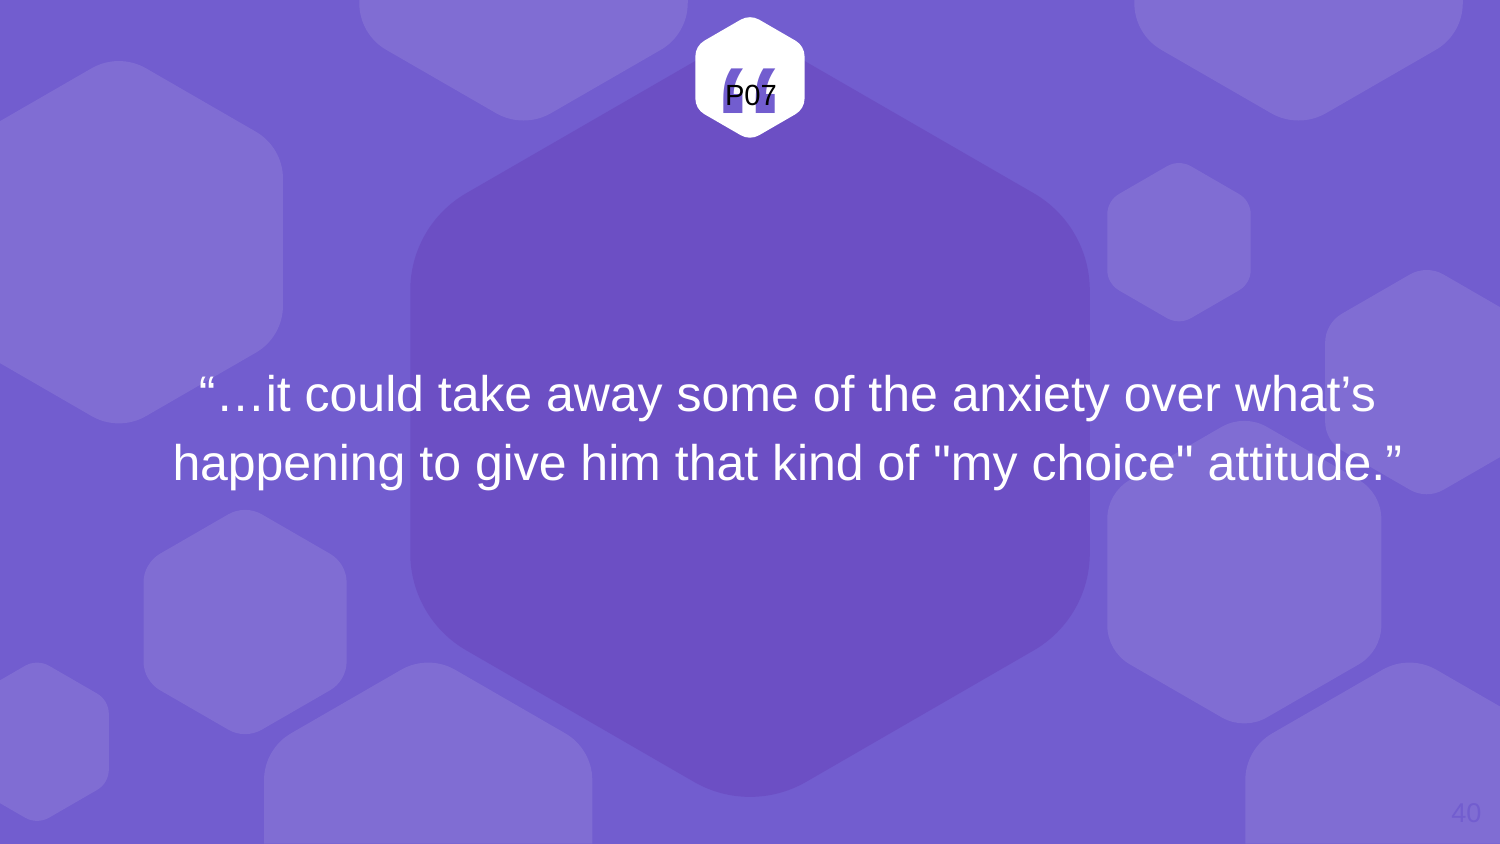

“…it could take away some of the anxiety over what’s happening to give him that kind of "my choice" attitude.”
P07
40